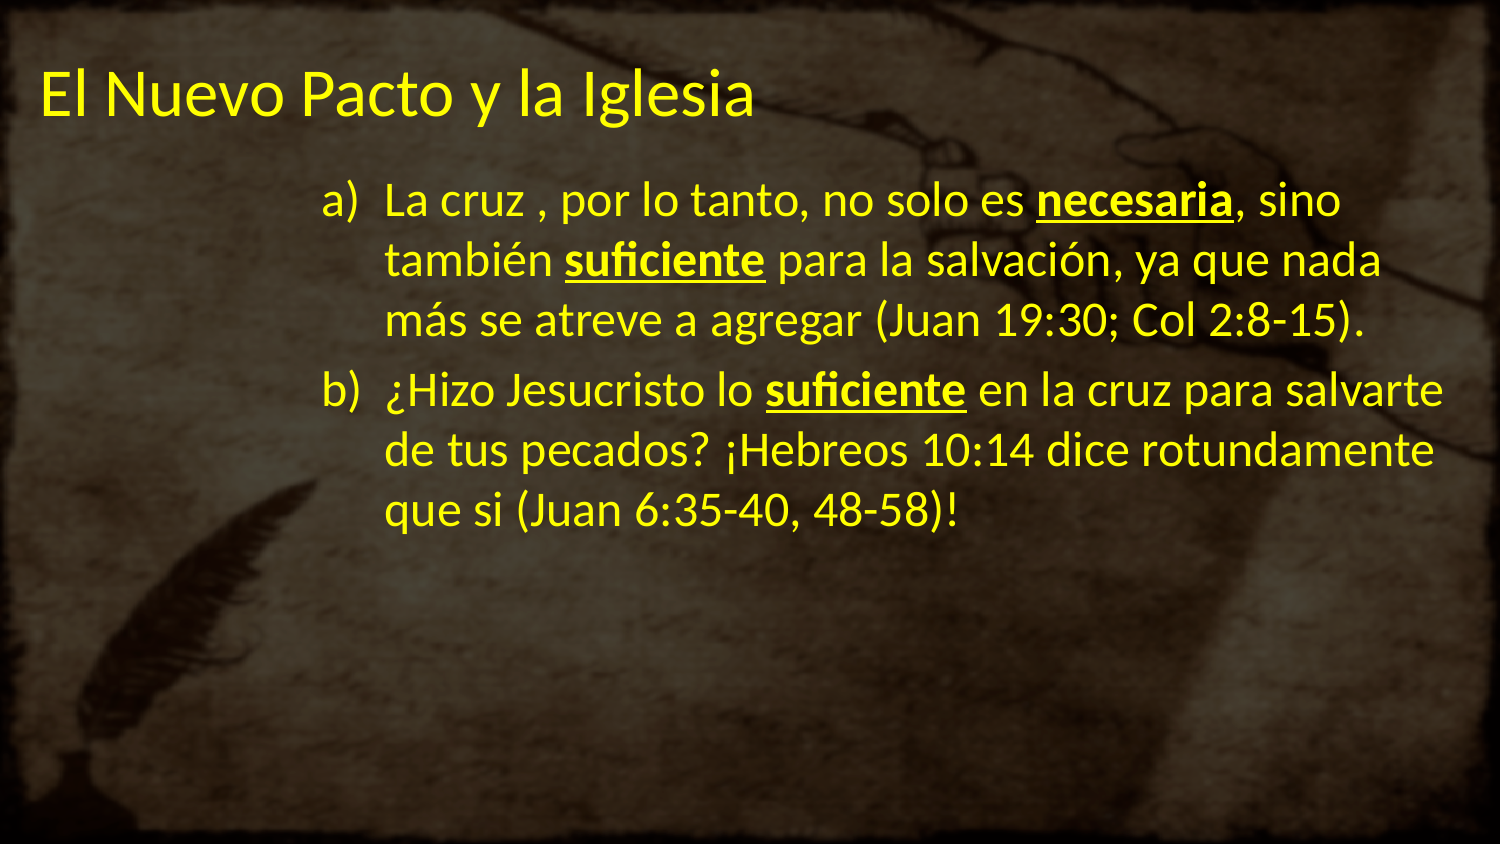

# El Nuevo Pacto y la Iglesia
La cruz , por lo tanto, no solo es necesaria, sino también suficiente para la salvación, ya que nada más se atreve a agregar (Juan 19:30; Col 2:8-15).
¿Hizo Jesucristo lo suficiente en la cruz para salvarte de tus pecados? ¡Hebreos 10:14 dice rotundamente que si (Juan 6:35-40, 48-58)!